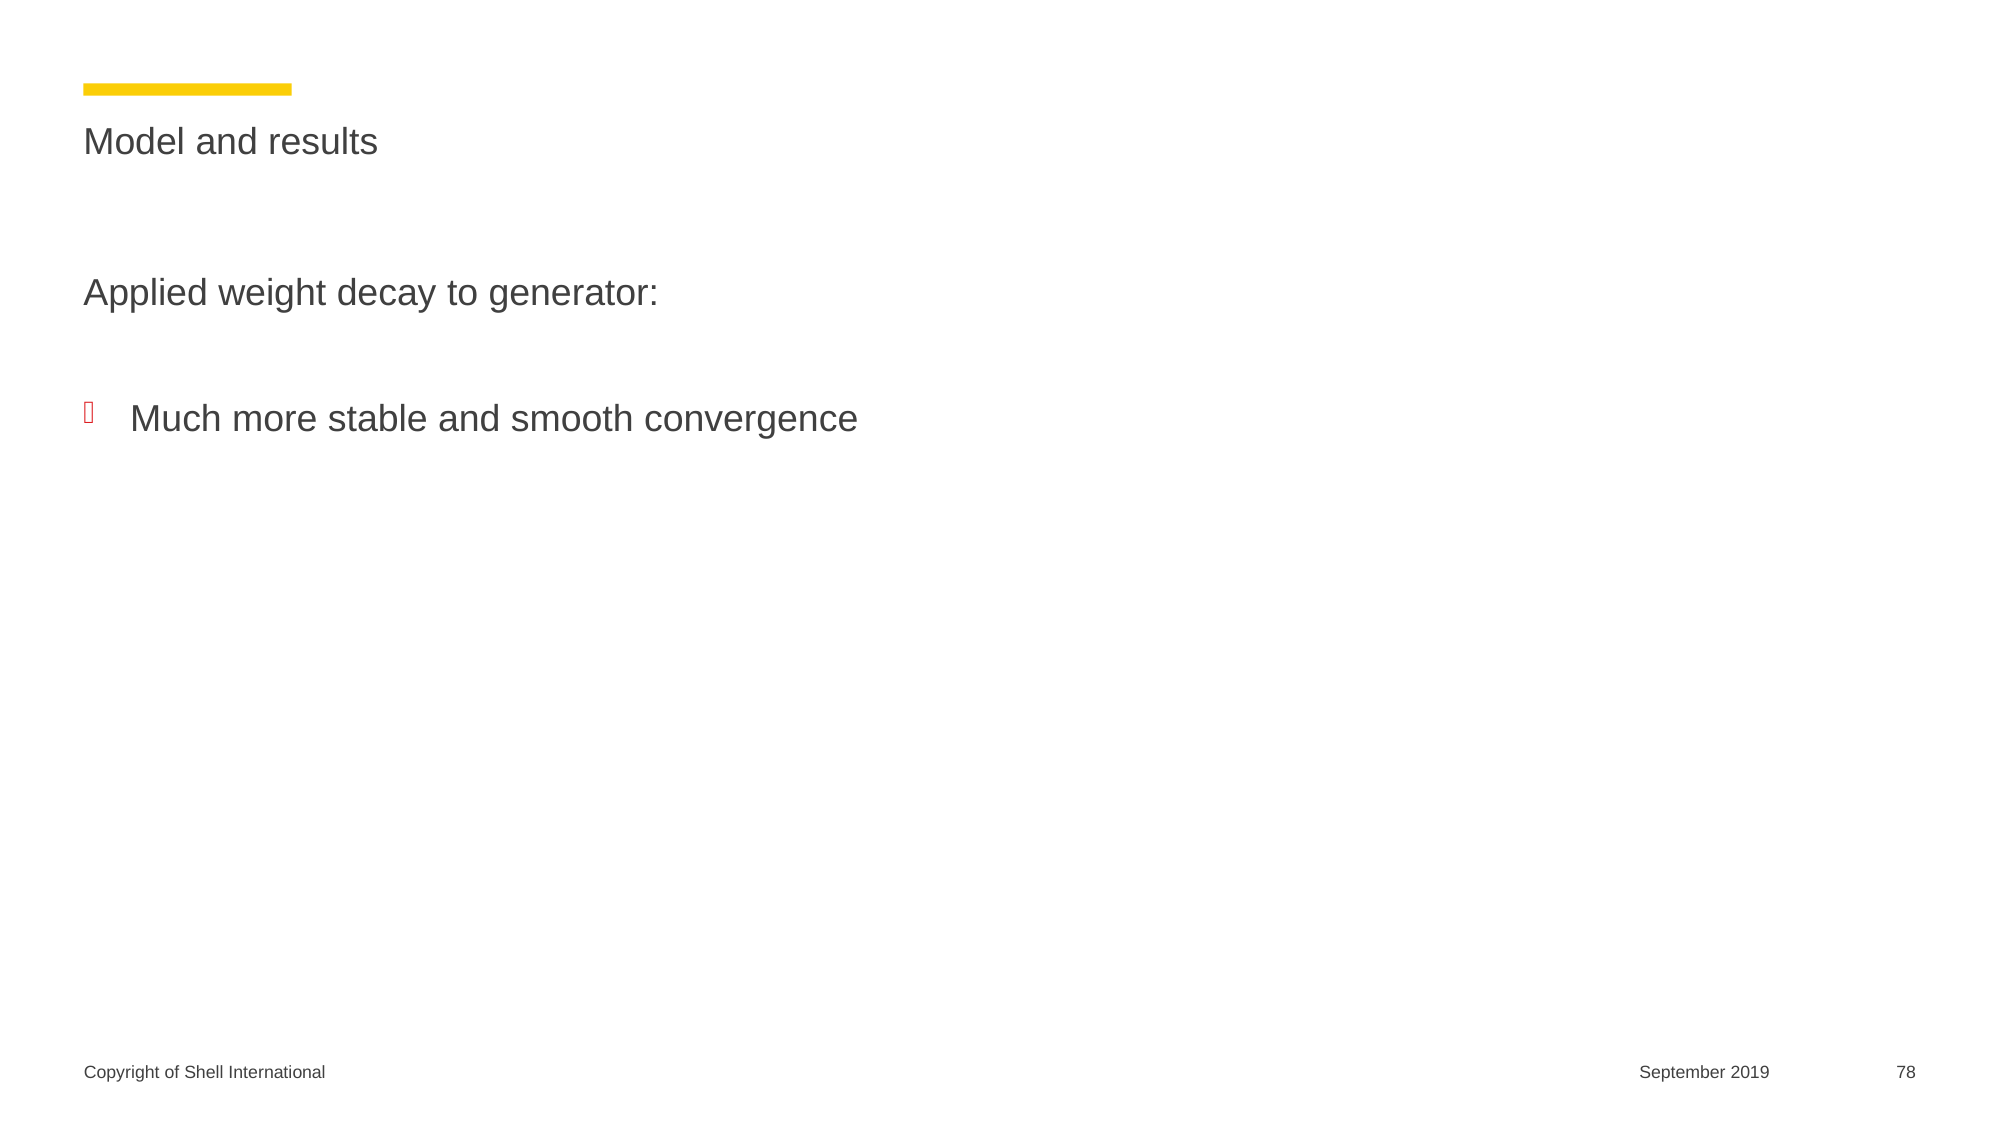

# Model and results
Applied weight decay to generator:

Much more stable and smooth convergence

78
September 2019